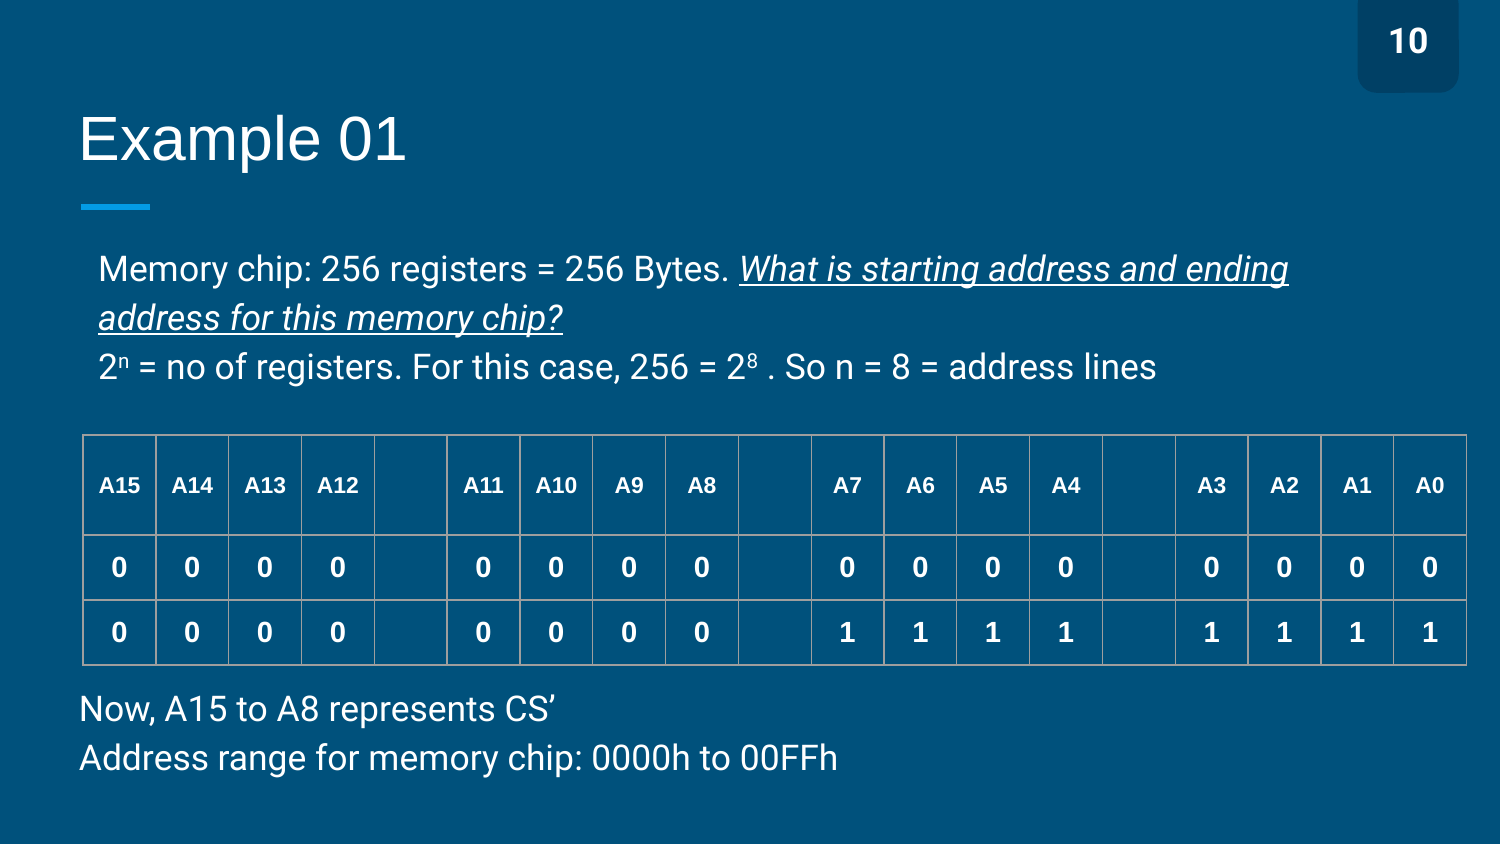

10
# Example 01
Memory chip: 256 registers = 256 Bytes. What is starting address and ending address for this memory chip?
2n = no of registers. For this case, 256 = 28 . So n = 8 = address lines

| A15 | A14 | A13 | A12 |  | A11 | A10 | A9 | A8 |  | A7 | A6 | A5 | A4 |  | A3 | A2 | A1 | A0 |
| --- | --- | --- | --- | --- | --- | --- | --- | --- | --- | --- | --- | --- | --- | --- | --- | --- | --- | --- |
| 0 | 0 | 0 | 0 |  | 0 | 0 | 0 | 0 |  | 0 | 0 | 0 | 0 |  | 0 | 0 | 0 | 0 |
| 0 | 0 | 0 | 0 |  | 0 | 0 | 0 | 0 |  | 1 | 1 | 1 | 1 |  | 1 | 1 | 1 | 1 |
Now, A15 to A8 represents CS’
Address range for memory chip: 0000h to 00FFh